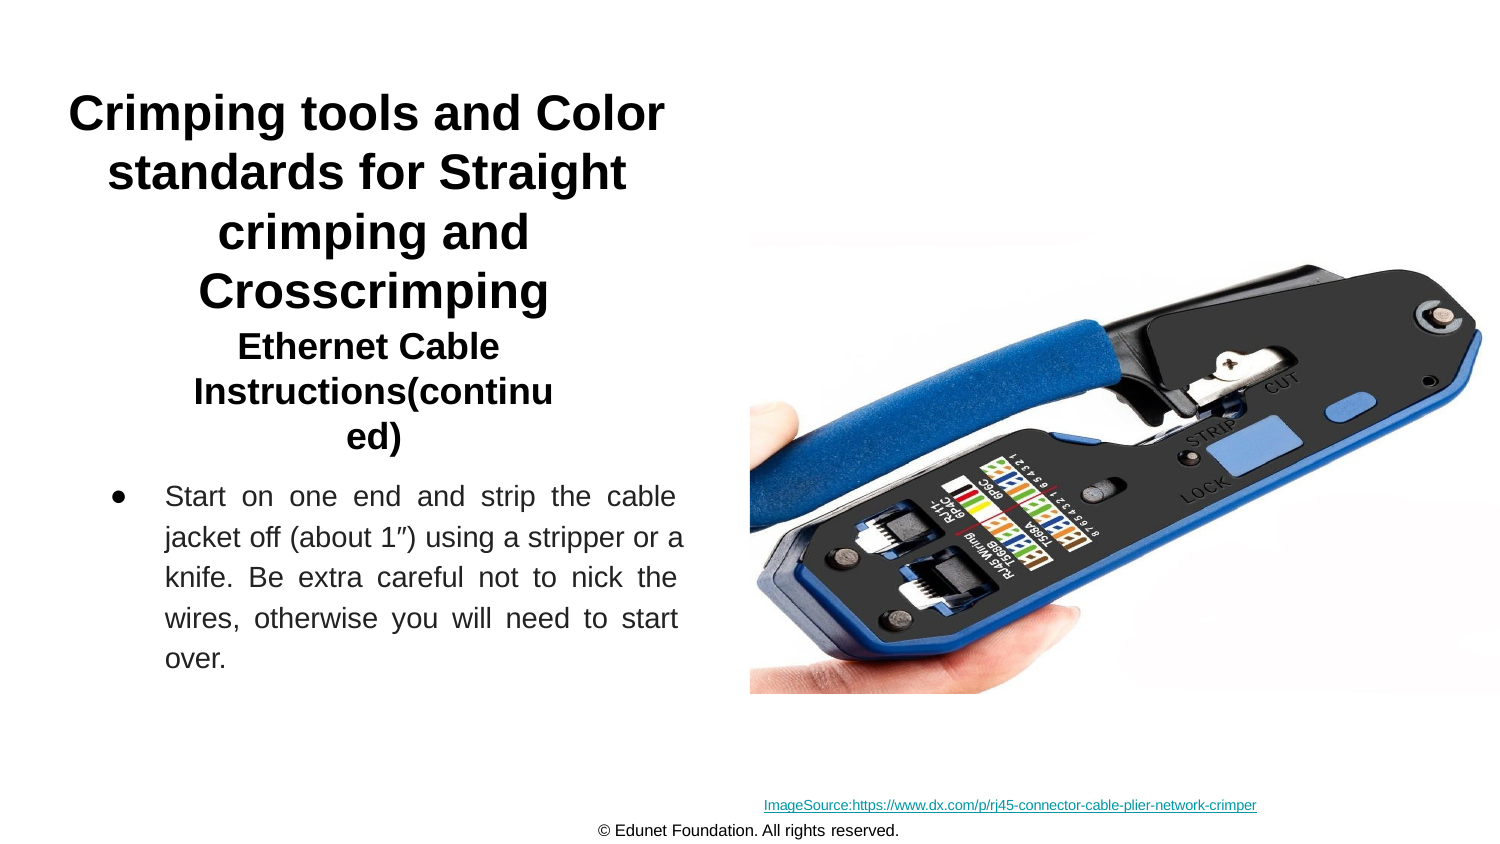

# Crimping tools and Color  standards for Straight  crimping and Crosscrimping
Ethernet Cable  Instructions(continued)

Start on one end and strip the cable  jacket off (about 1″) using a stripper or a  knife. Be extra careful not to nick the  wires, otherwise you will need to start  over.
ImageSource:https://www.dx.com/p/rj45-connector-cable-plier-network-crimper
© Edunet Foundation. All rights reserved.